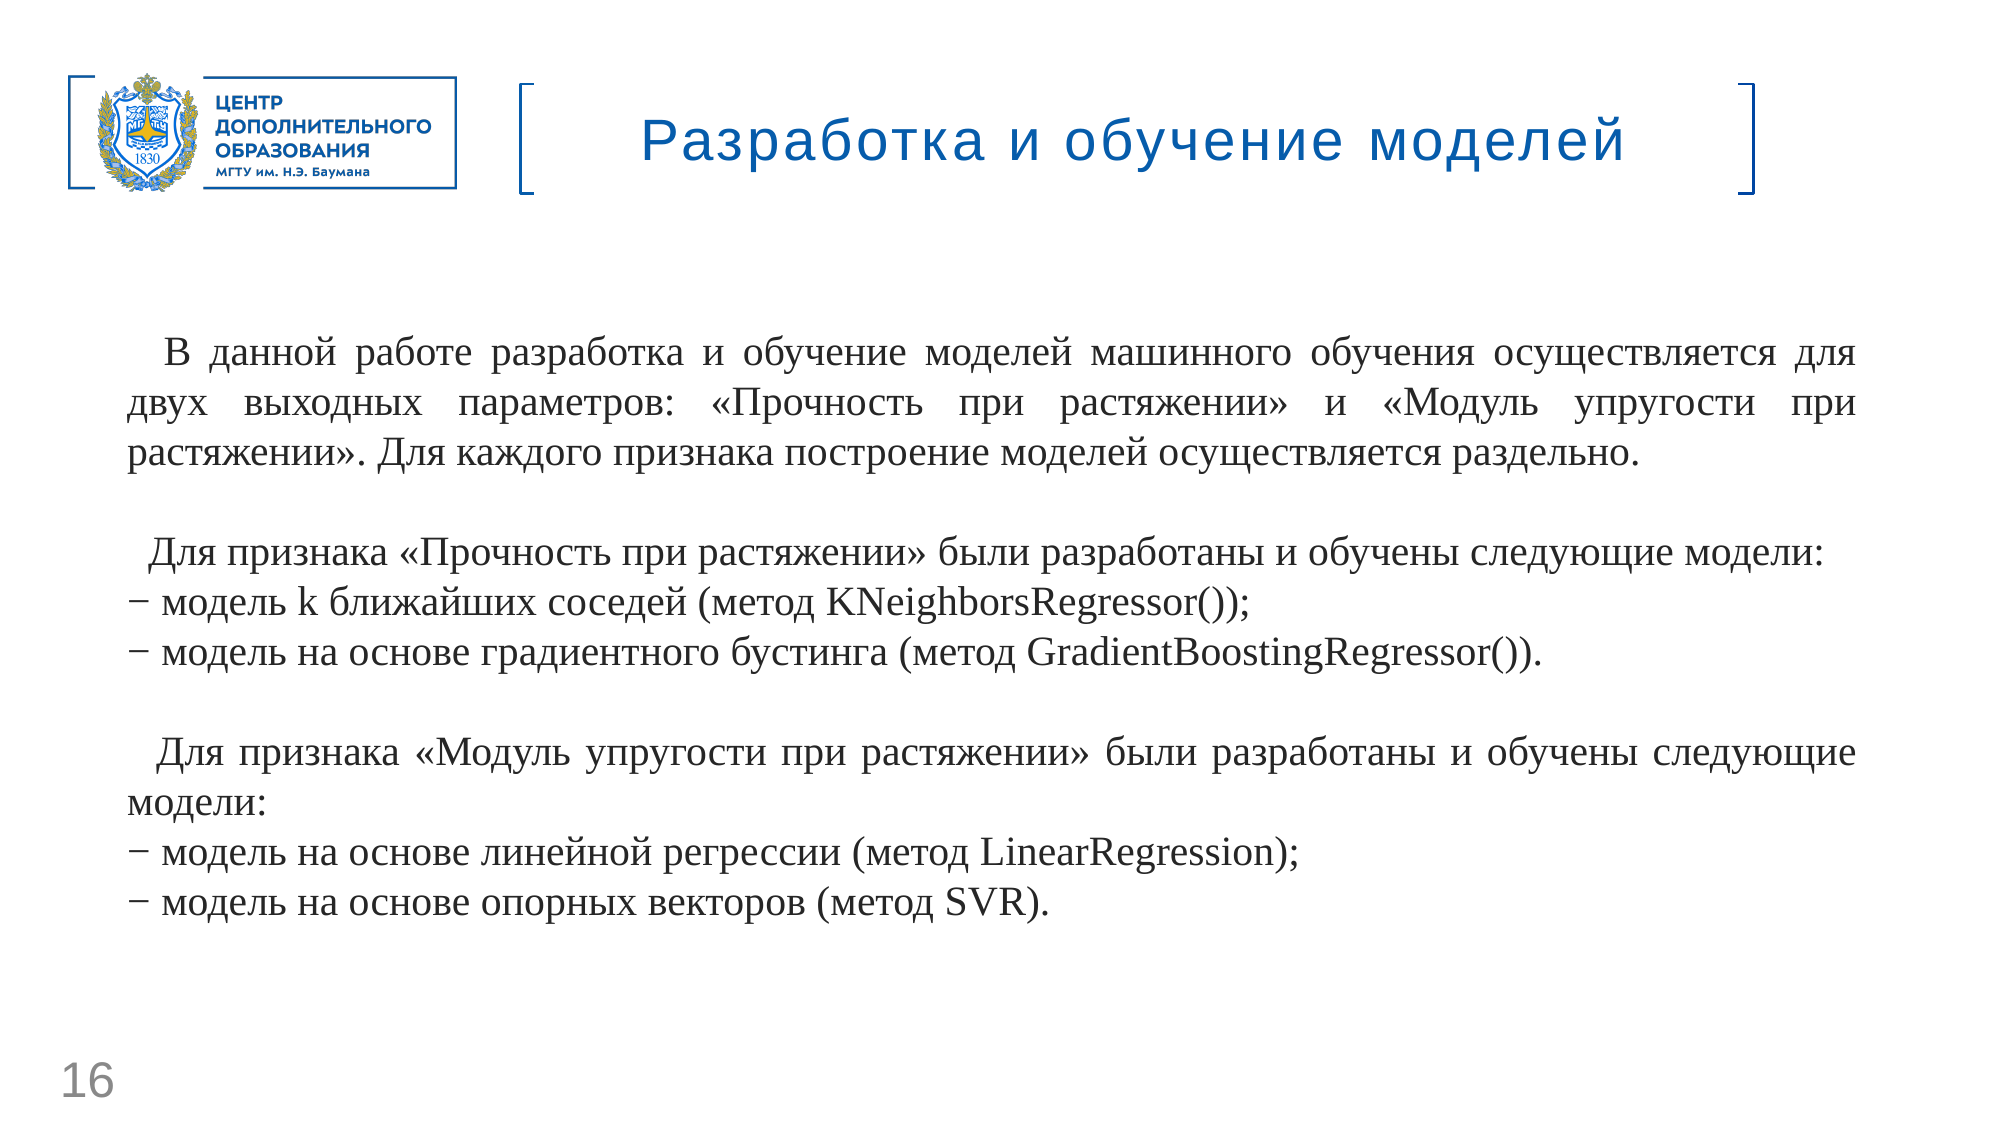

Разработка и обучение моделей

  В данной работе разработка и обучение моделей машинного обучения осуществляется для двух выходных параметров: «Прочность при растяжении» и «Модуль упругости при растяжении». Для каждого признака построение моделей осуществляется раздельно.

  Для признака «Прочность при растяжении» были разработаны и обучены следующие модели:
− модель k ближайших соседей (метод KNeighborsRegressor());
− модель на основе градиентного бустинга (метод GradientBoostingRegressor()).

  Для признака «Модуль упругости при растяжении» были разработаны и обучены следующие модели:
− модель на основе линейной регрессии (метод LinearRegression);
− модель на основе опорных векторов (метод SVR).
16